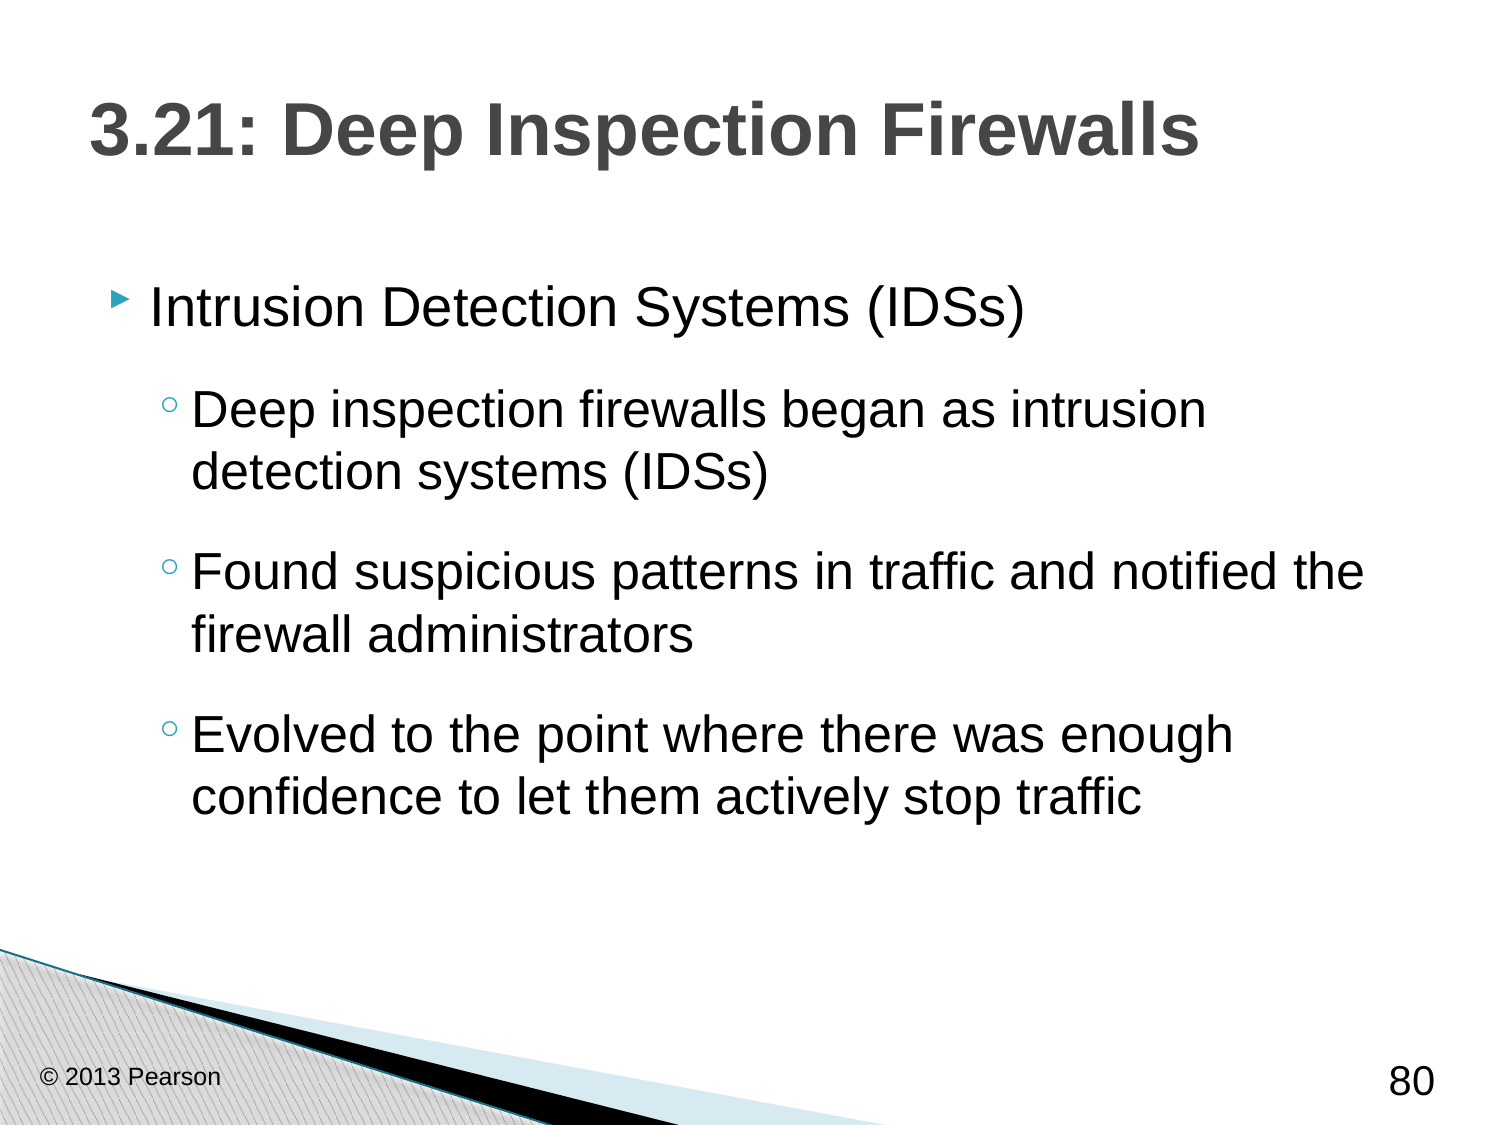

# 3.21: Deep Inspection Firewalls
Intrusion Detection Systems (IDSs)
Deep inspection firewalls began as intrusion detection systems (IDSs)
Found suspicious patterns in traffic and notified the firewall administrators
Evolved to the point where there was enough confidence to let them actively stop traffic
© 2013 Pearson
80